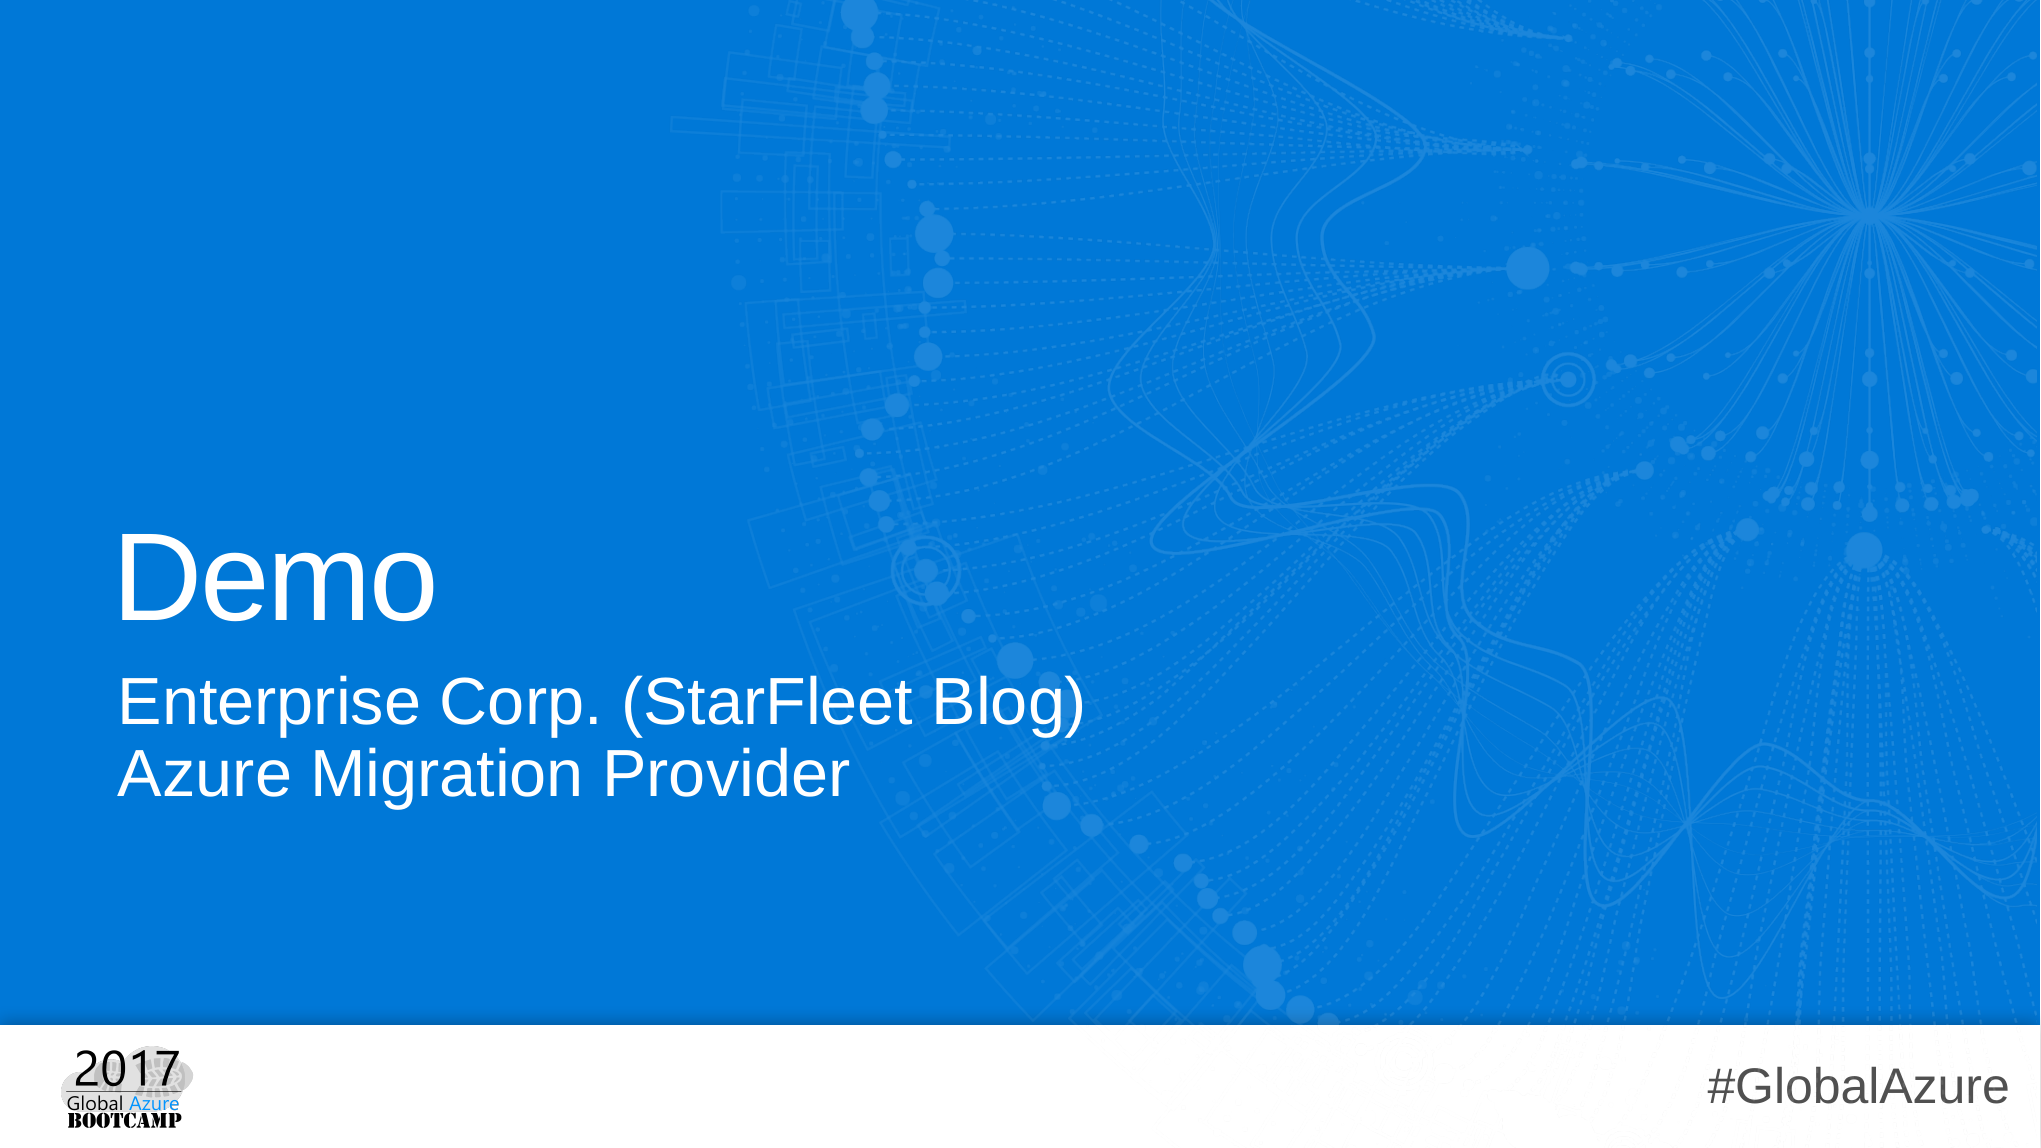

# Demo
Enterprise Corp. (StarFleet Blog)
Azure Migration Provider